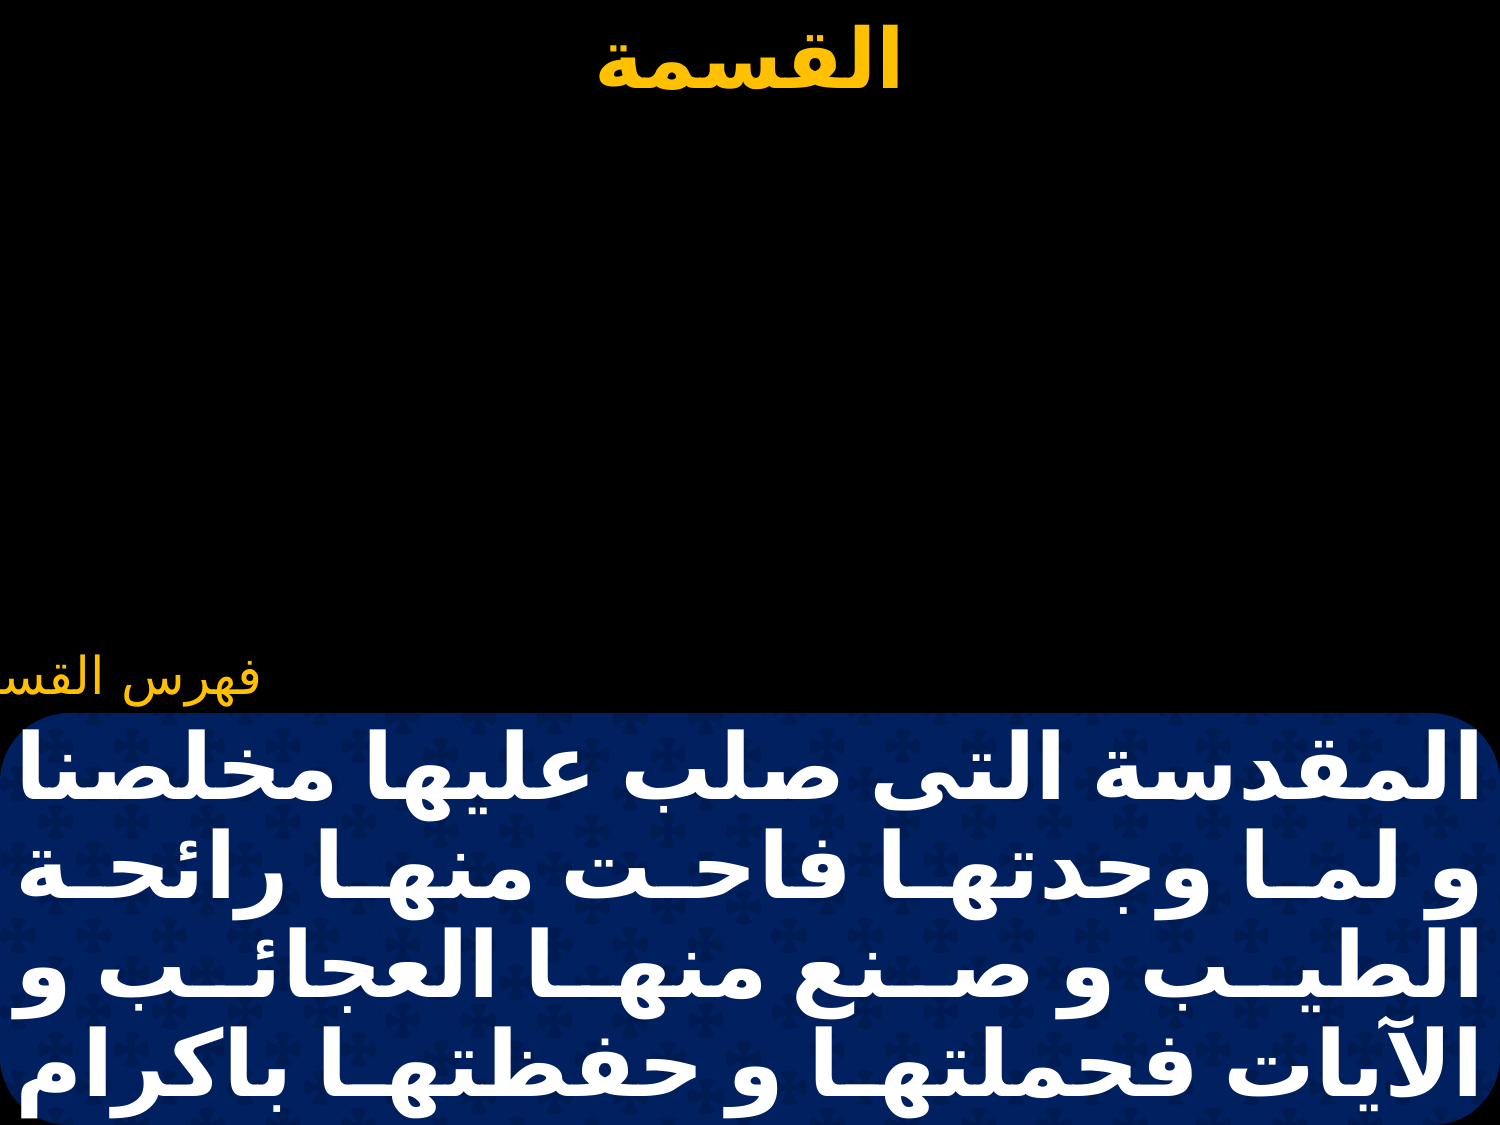

#
المقدسة التى صلب عليها مخلصنا و لما وجدتها فاحت منها رائحة الطيب و صنع منها العجائب و الآيات فحملتها و حفظتها باكرام عظيم. افواهنا نحن المسيحين مع جميع الطغمات السمائية نفتخر